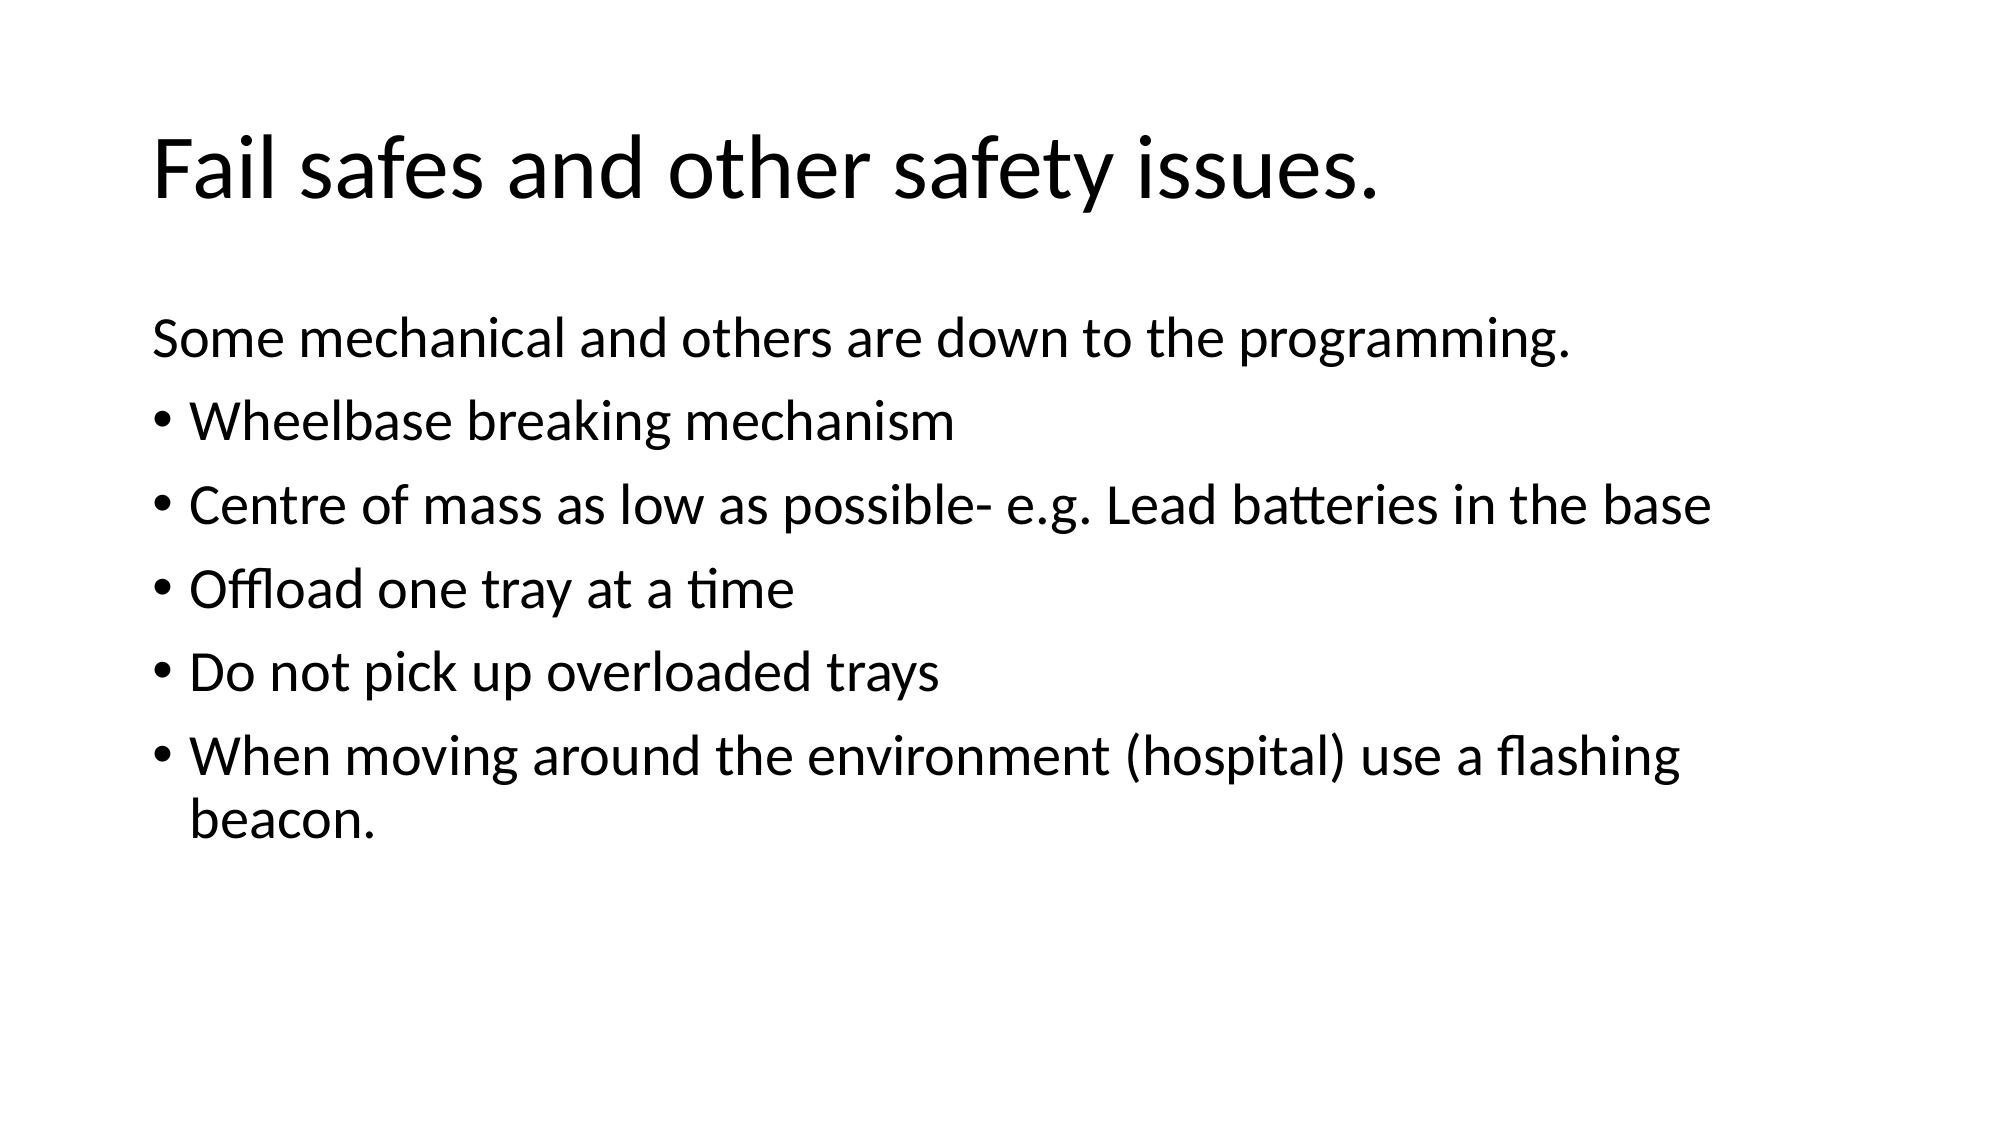

# Fail safes and other safety issues.
Some mechanical and others are down to the programming.
Wheelbase breaking mechanism
Centre of mass as low as possible- e.g. Lead batteries in the base
Offload one tray at a time
Do not pick up overloaded trays
When moving around the environment (hospital) use a flashing beacon.